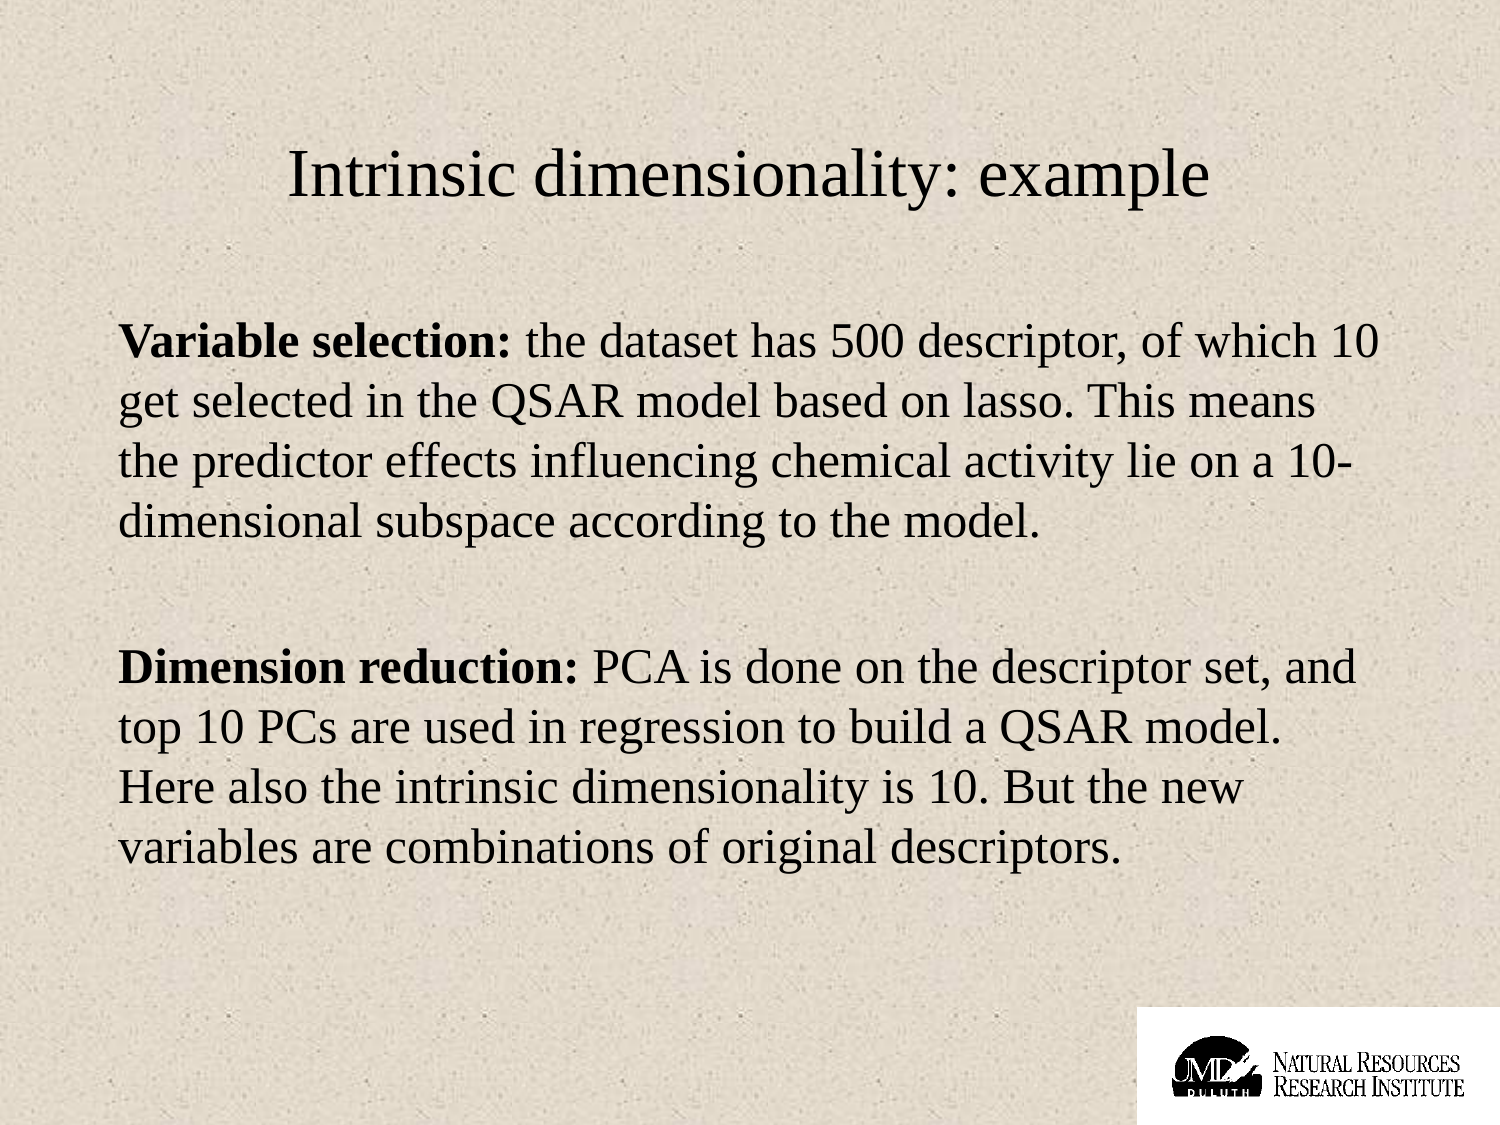

# Intrinsic dimensionality: example
Variable selection: the dataset has 500 descriptor, of which 10 get selected in the QSAR model based on lasso. This means the predictor effects influencing chemical activity lie on a 10-dimensional subspace according to the model.

Dimension reduction: PCA is done on the descriptor set, and top 10 PCs are used in regression to build a QSAR model. Here also the intrinsic dimensionality is 10. But the new variables are combinations of original descriptors.